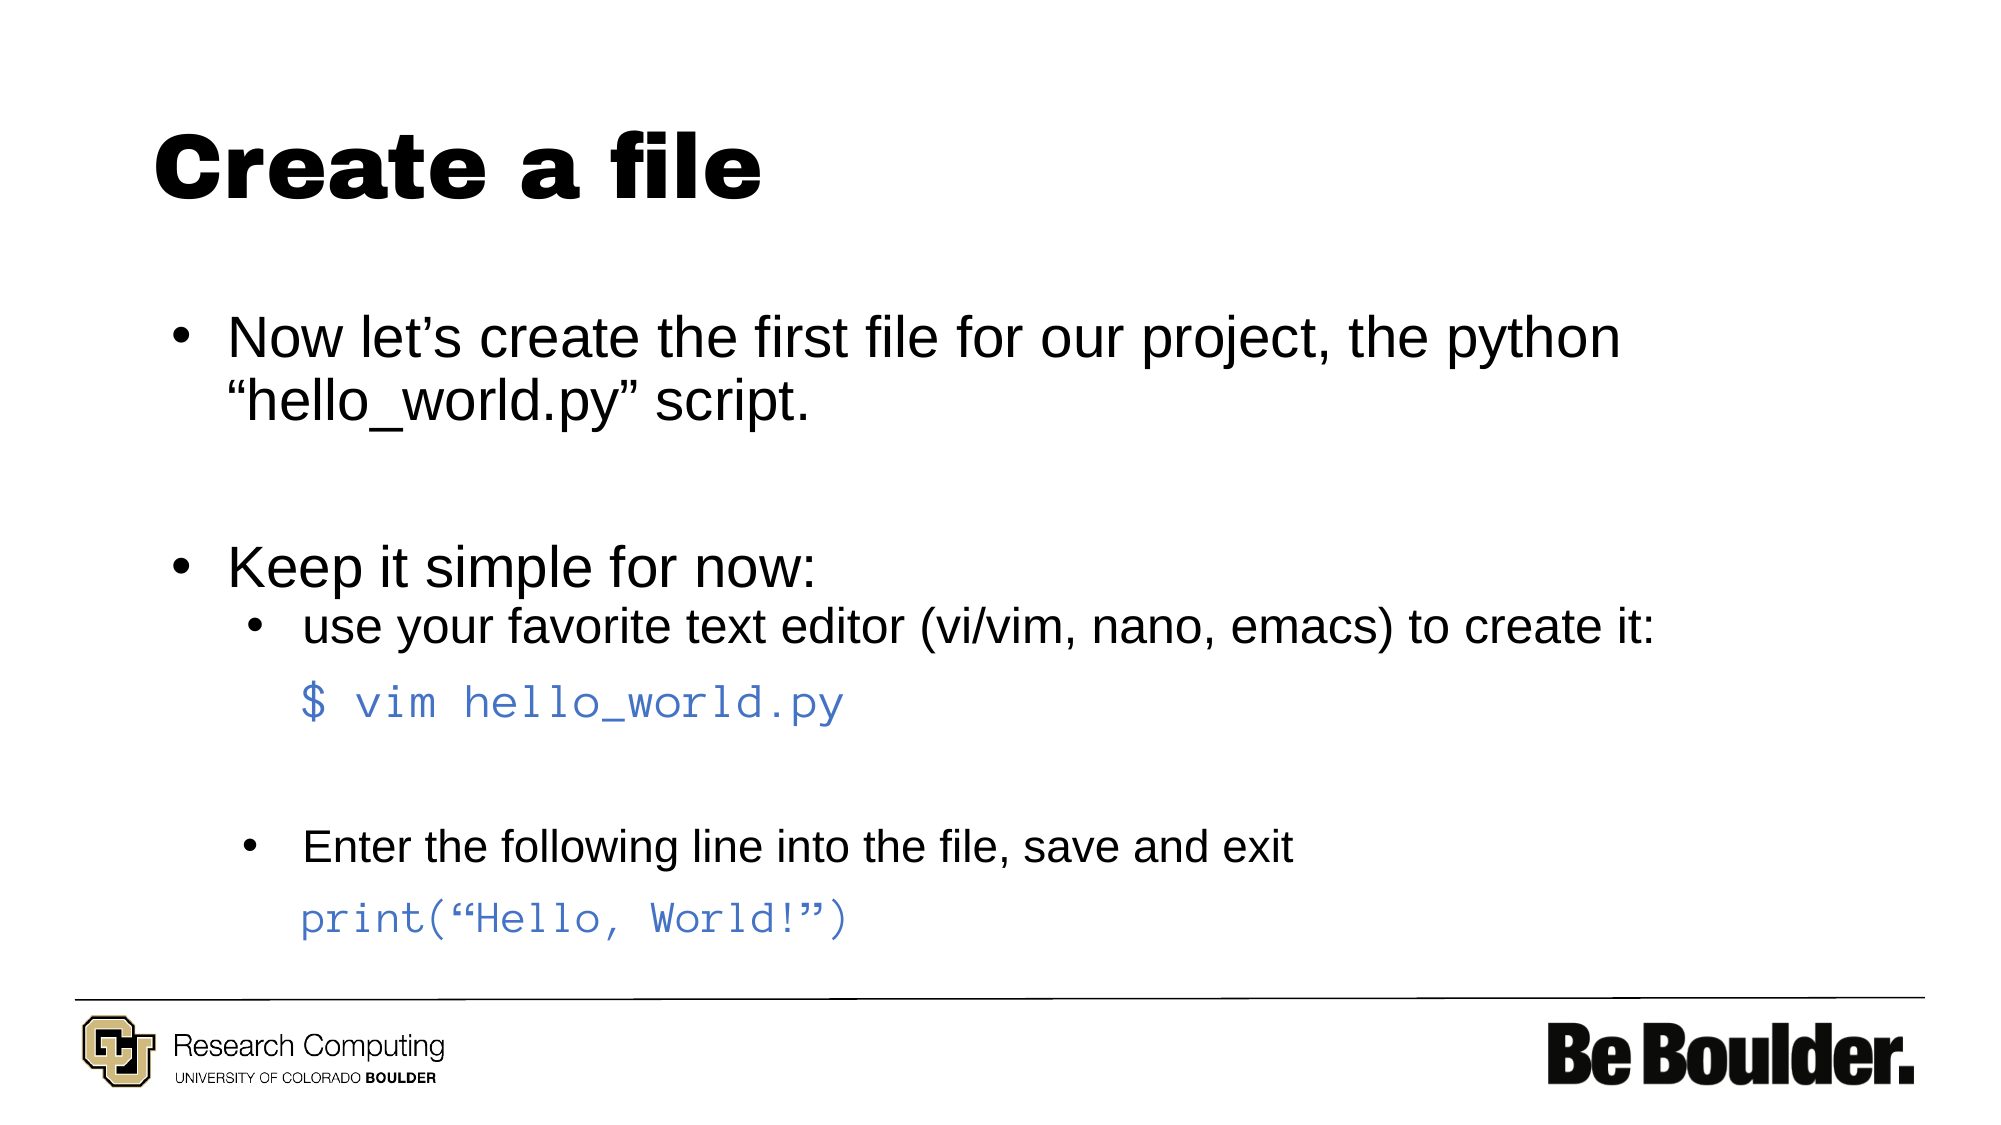

# Create a file
Now let’s create the first file for our project, the python “hello_world.py” script.

Keep it simple for now:
use your favorite text editor (vi/vim, nano, emacs) to create it:
$ vim hello_world.py

Enter the following line into the file, save and exit
print(“Hello, World!”)